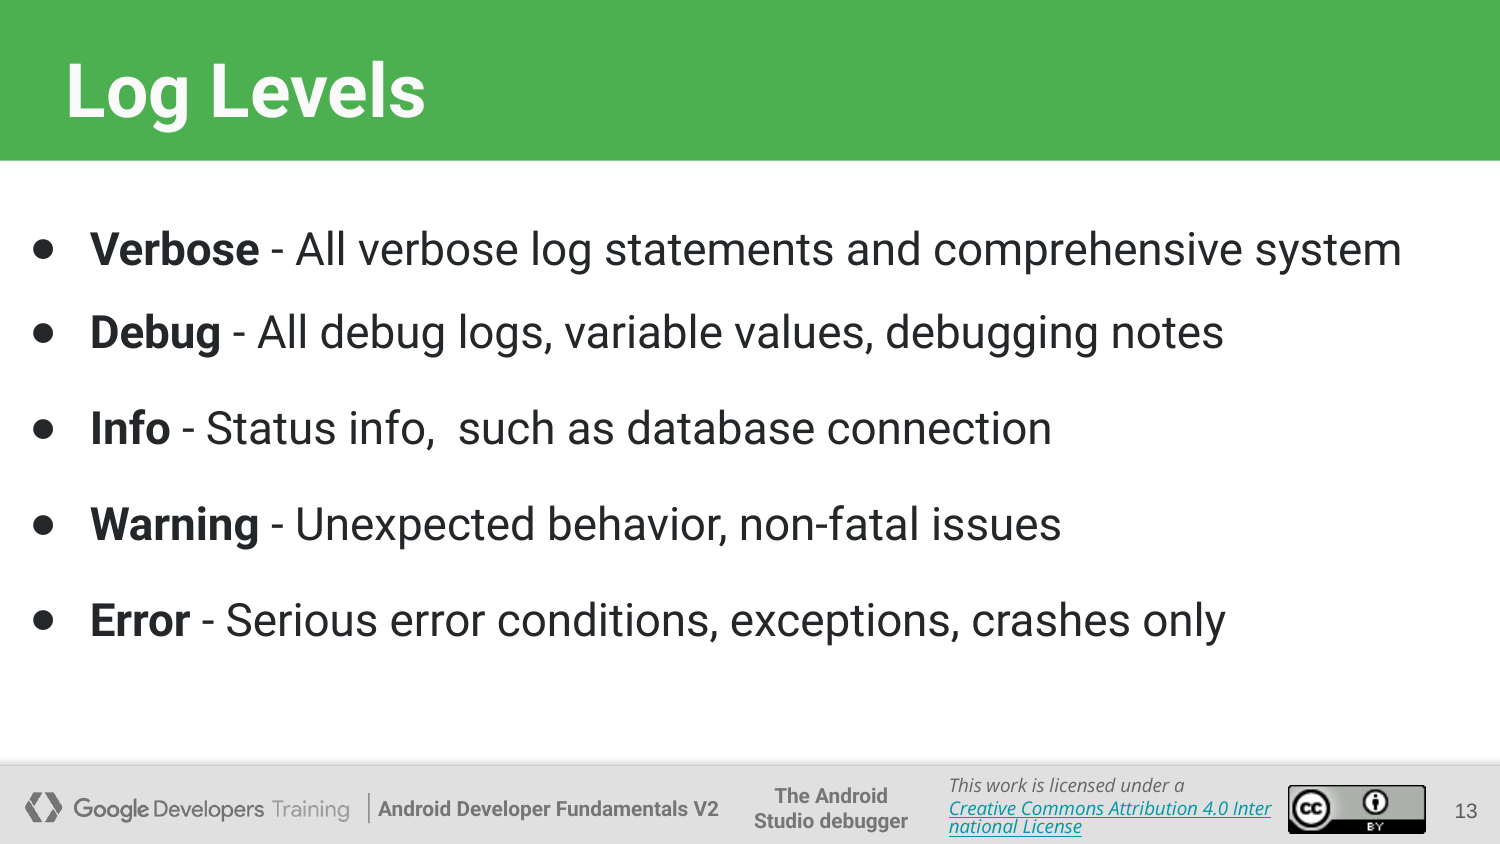

Log Levels
Verbose - All verbose log statements and comprehensive system
Debug - All debug logs, variable values, debugging notes
Info - Status info,  such as database connection
Warning - Unexpected behavior, non-fatal issues
Error - Serious error conditions, exceptions, crashes only

13